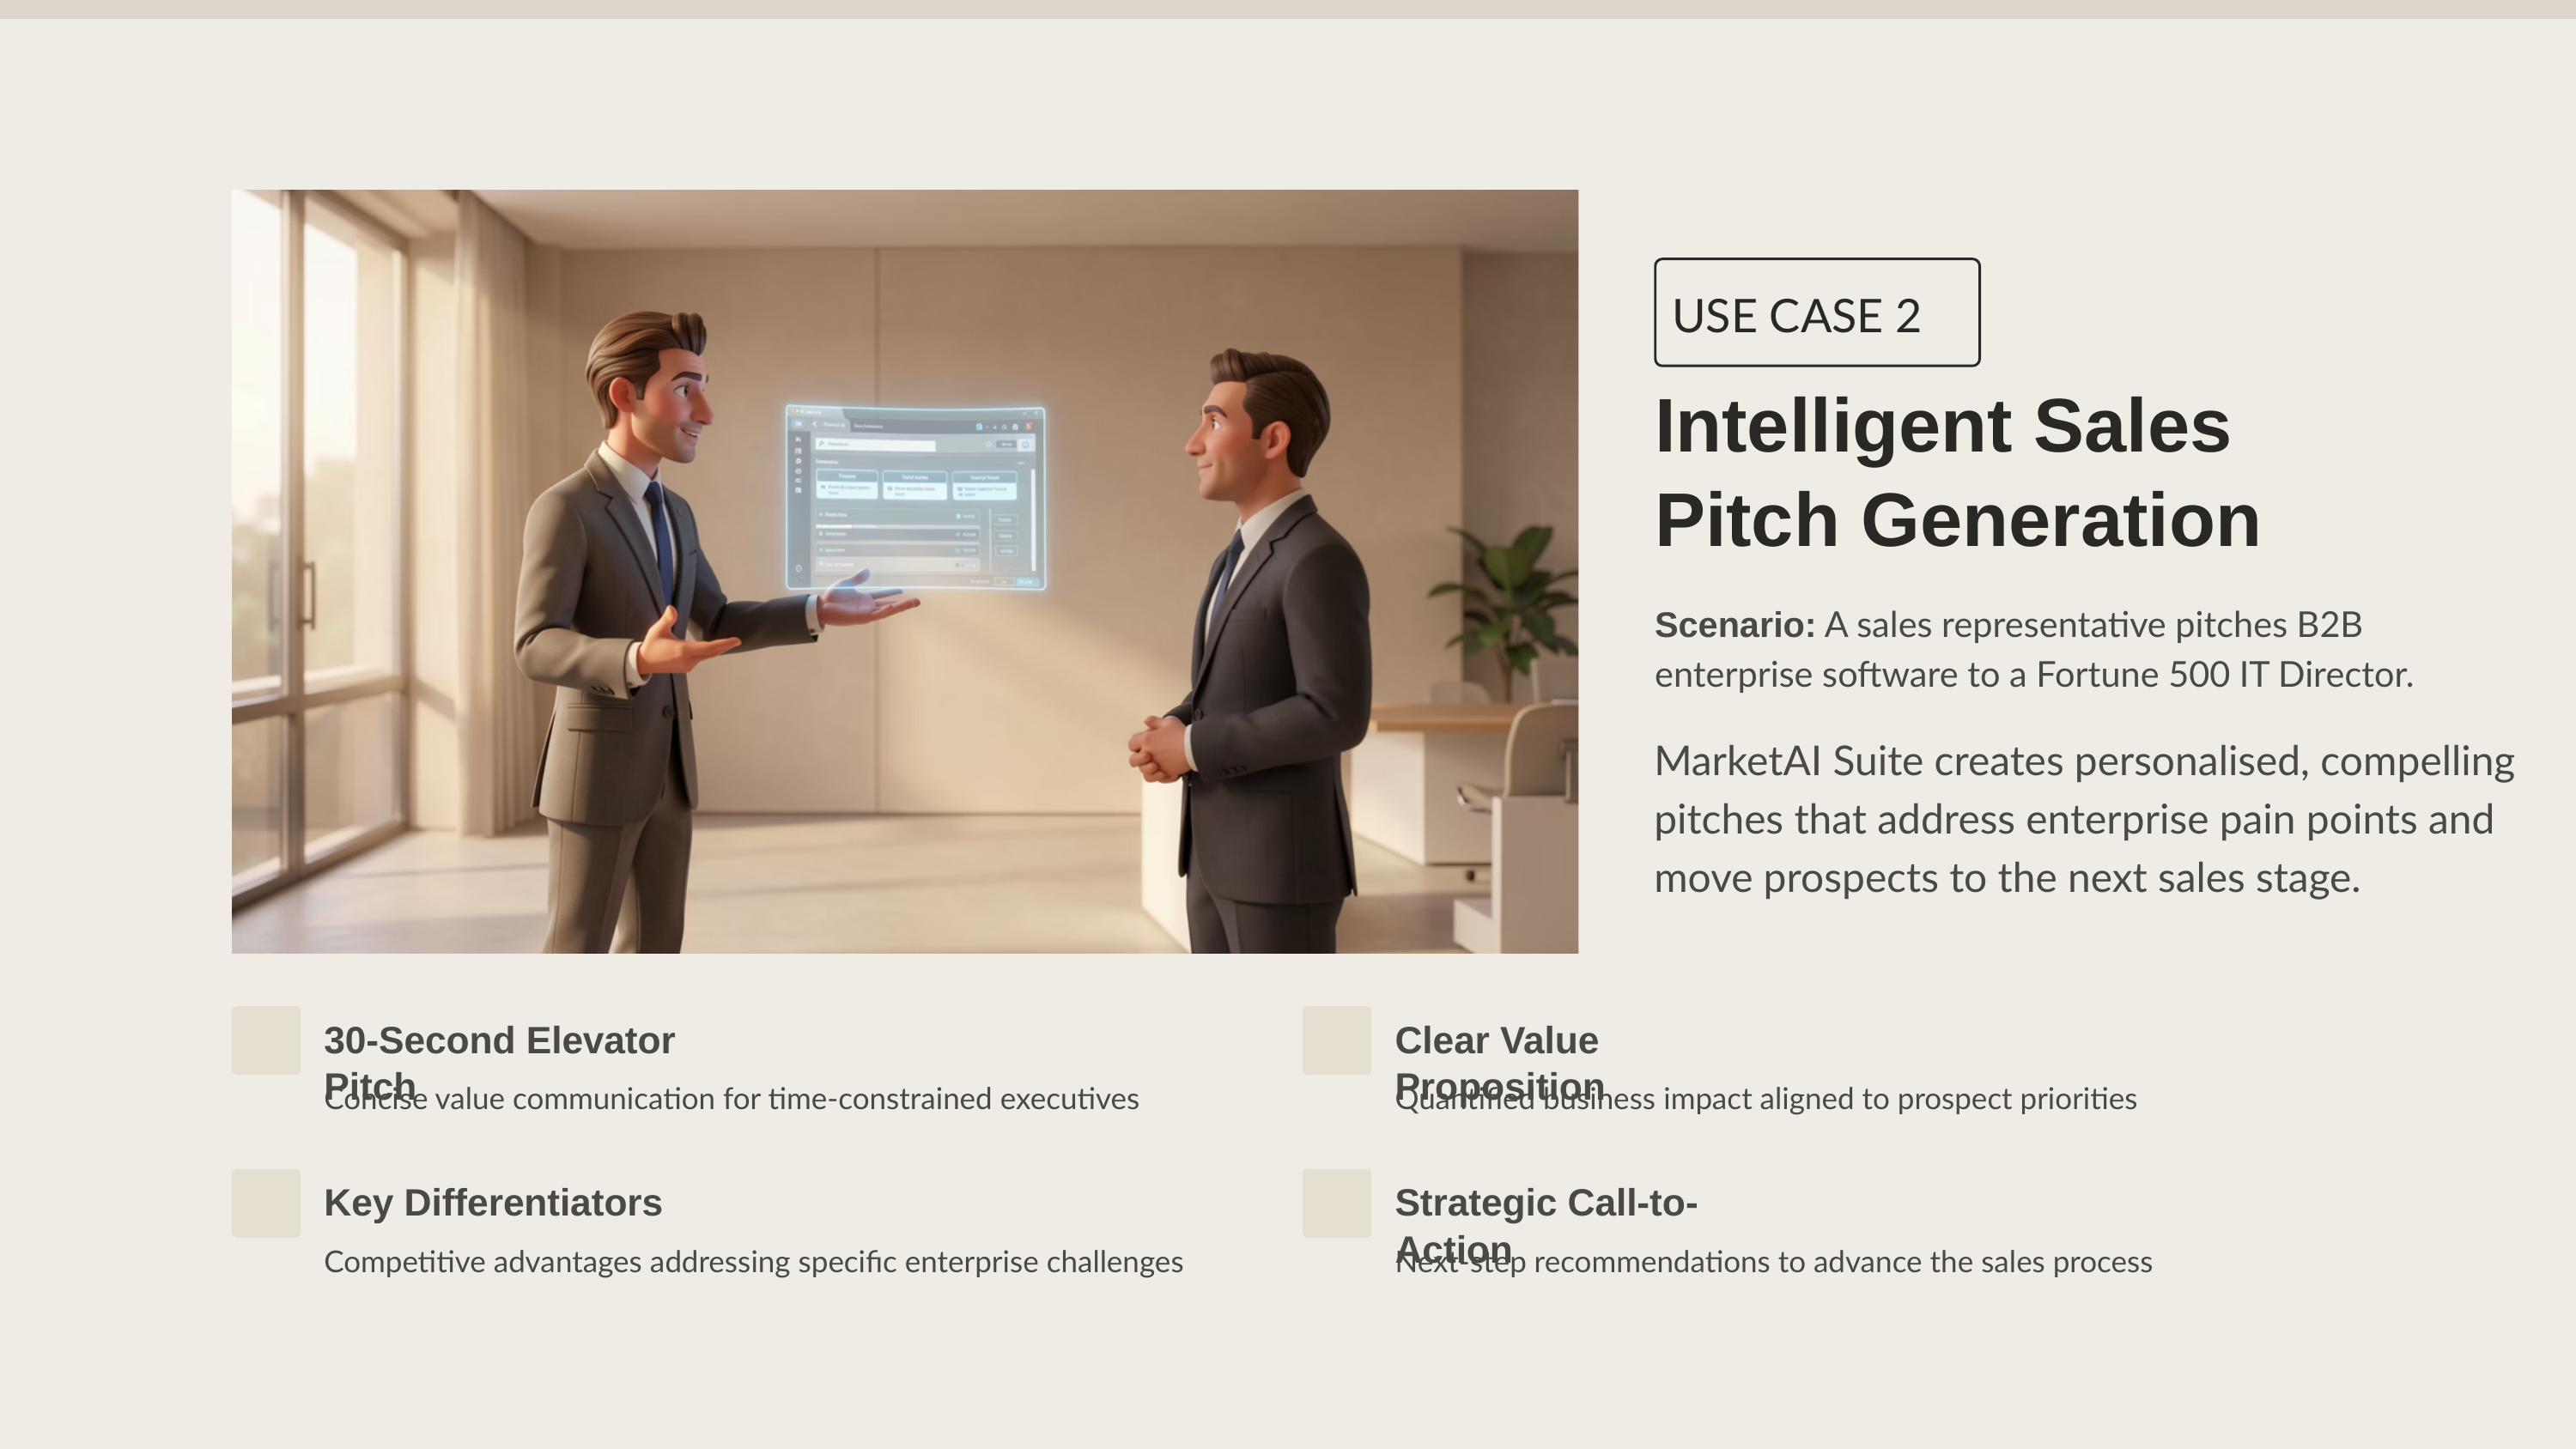

USE CASE 2
Intelligent Sales Pitch Generation
Scenario: A sales representative pitches B2B enterprise software to a Fortune 500 IT Director.
MarketAI Suite creates personalised, compelling pitches that address enterprise pain points and move prospects to the next sales stage.

30-Second Elevator Pitch
Clear Value Proposition
Concise value communication for time-constrained executives
Quantified business impact aligned to prospect priorities

Key Differentiators
Strategic Call-to-Action
Competitive advantages addressing specific enterprise challenges
Next-step recommendations to advance the sales process